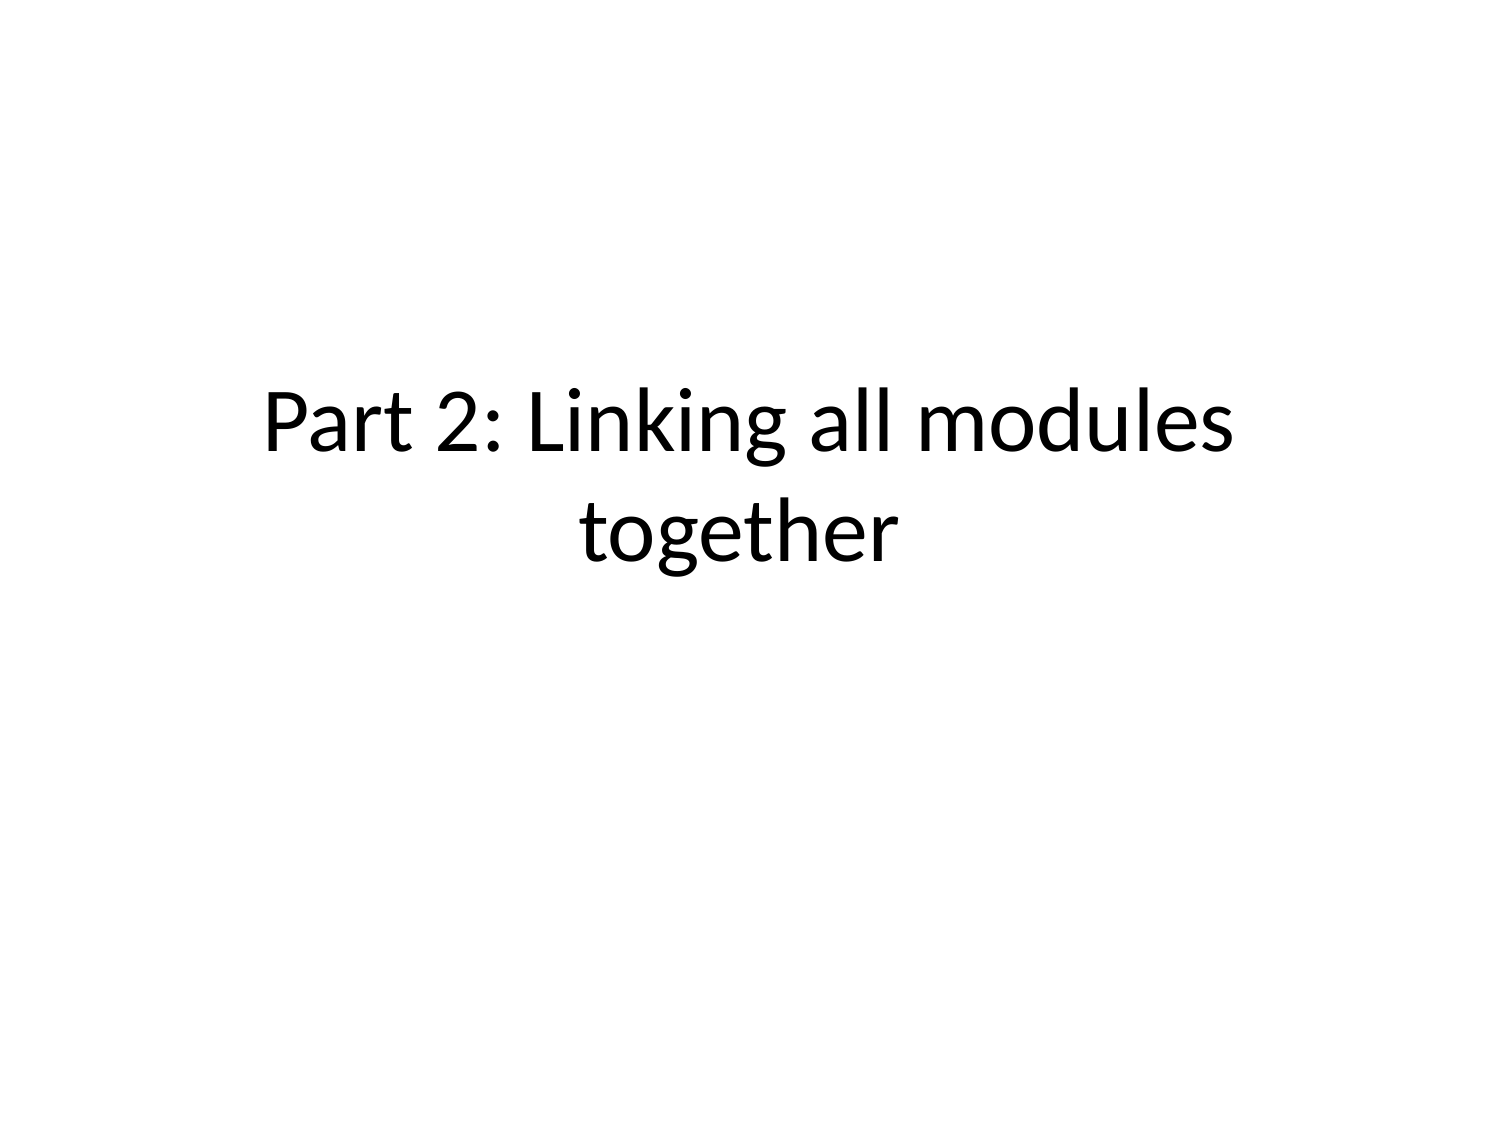

# Part 2: Linking all modules together